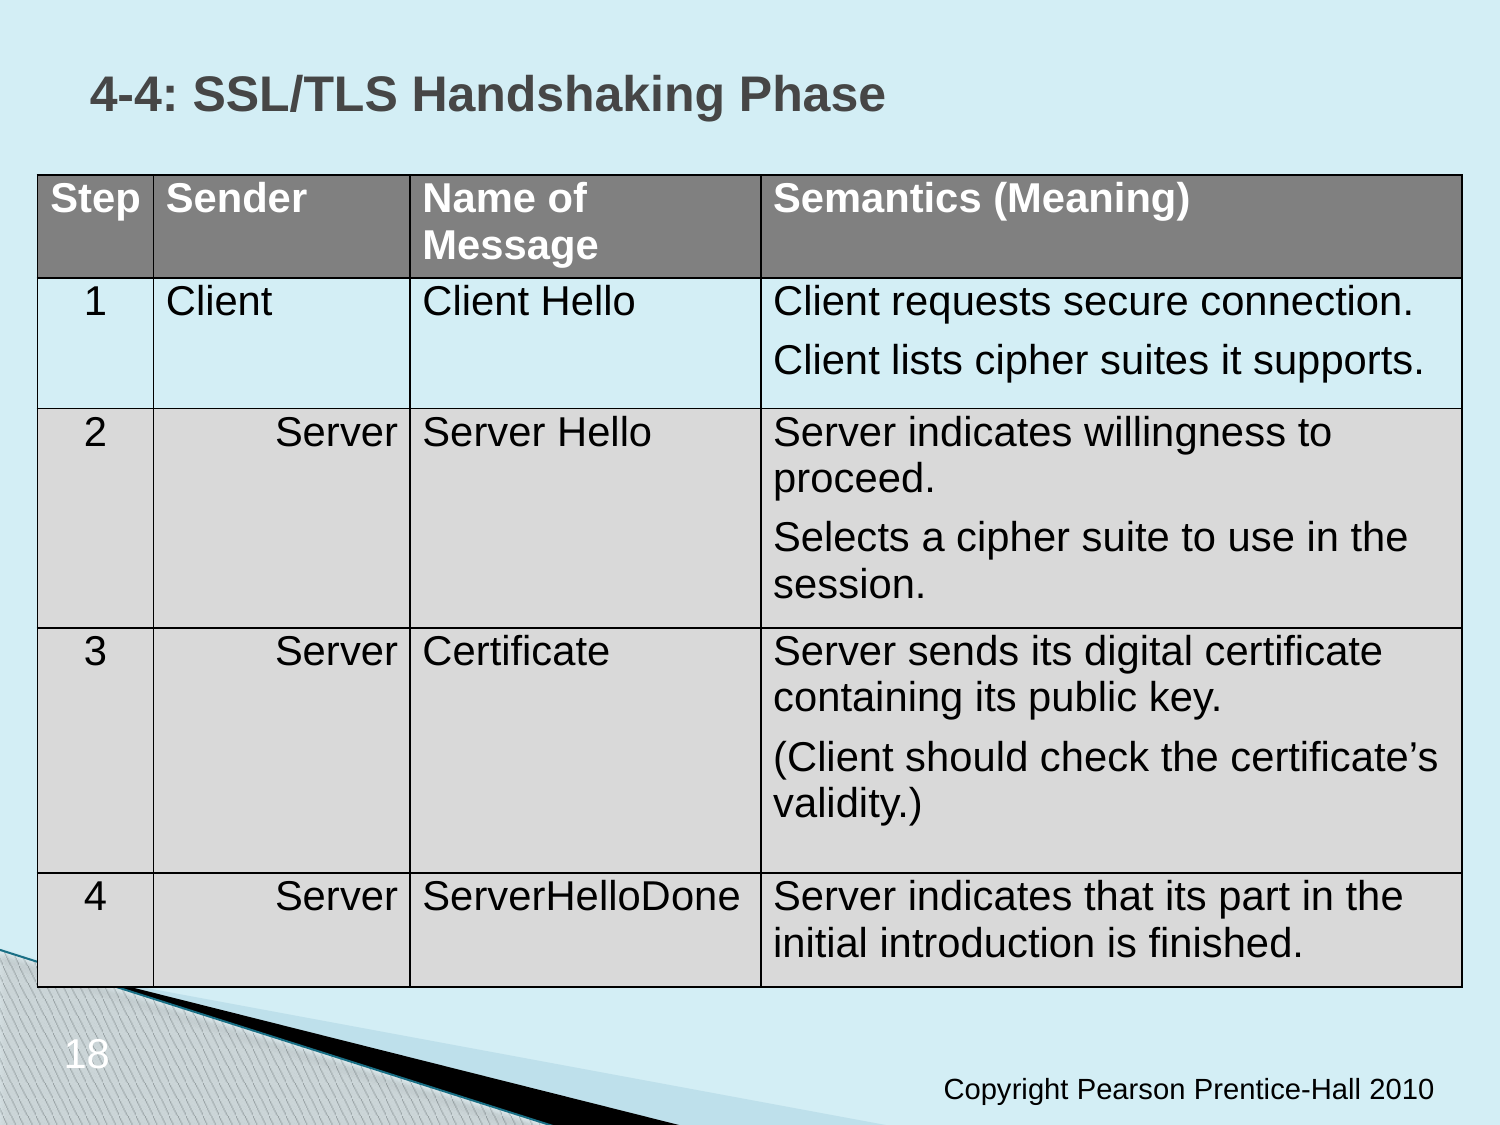

# 4-4: SSL/TLS Handshaking Phase
| Step | Sender | Name of Message | Semantics (Meaning) |
| --- | --- | --- | --- |
| 1 | Client | Client Hello | Client requests secure connection. Client lists cipher suites it supports. |
| 2 | Server | Server Hello | Server indicates willingness to proceed. Selects a cipher suite to use in the session. |
| 3 | Server | Certificate | Server sends its digital certificate containing its public key. (Client should check the certificate’s validity.) |
| 4 | Server | ServerHelloDone | Server indicates that its part in the initial introduction is finished. |
18
Copyright Pearson Prentice-Hall 2010